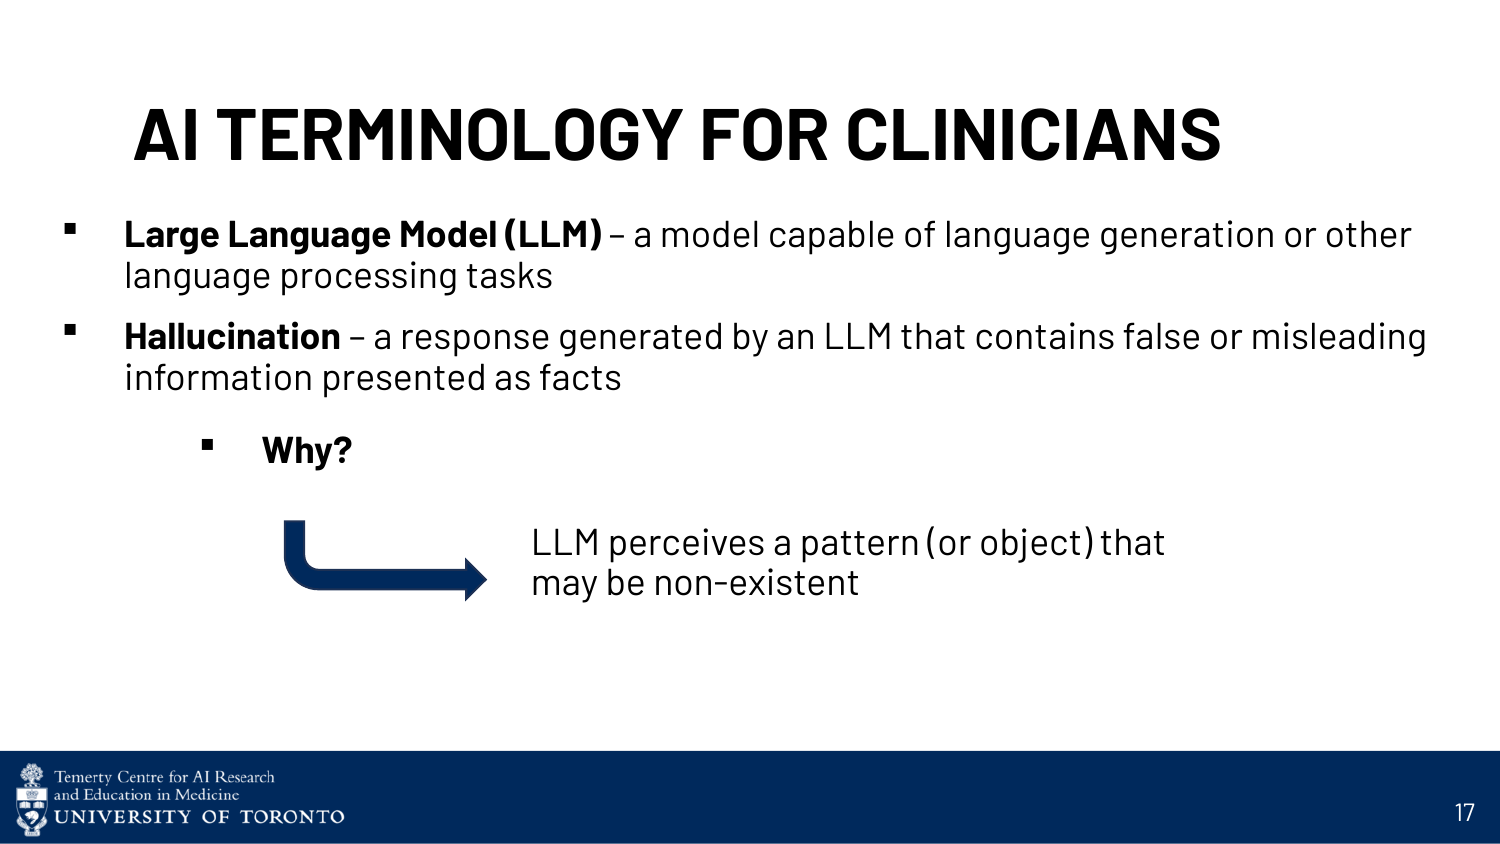

# AI TERMINOLOGY FOR CLINICIANS
Large Language Model (LLM) – a model capable of language generation or other language processing tasks
Hallucination – a response generated by an LLM that contains false or misleading information presented as facts
Why?
LLM perceives a pattern (or object) that may be non-existent

17